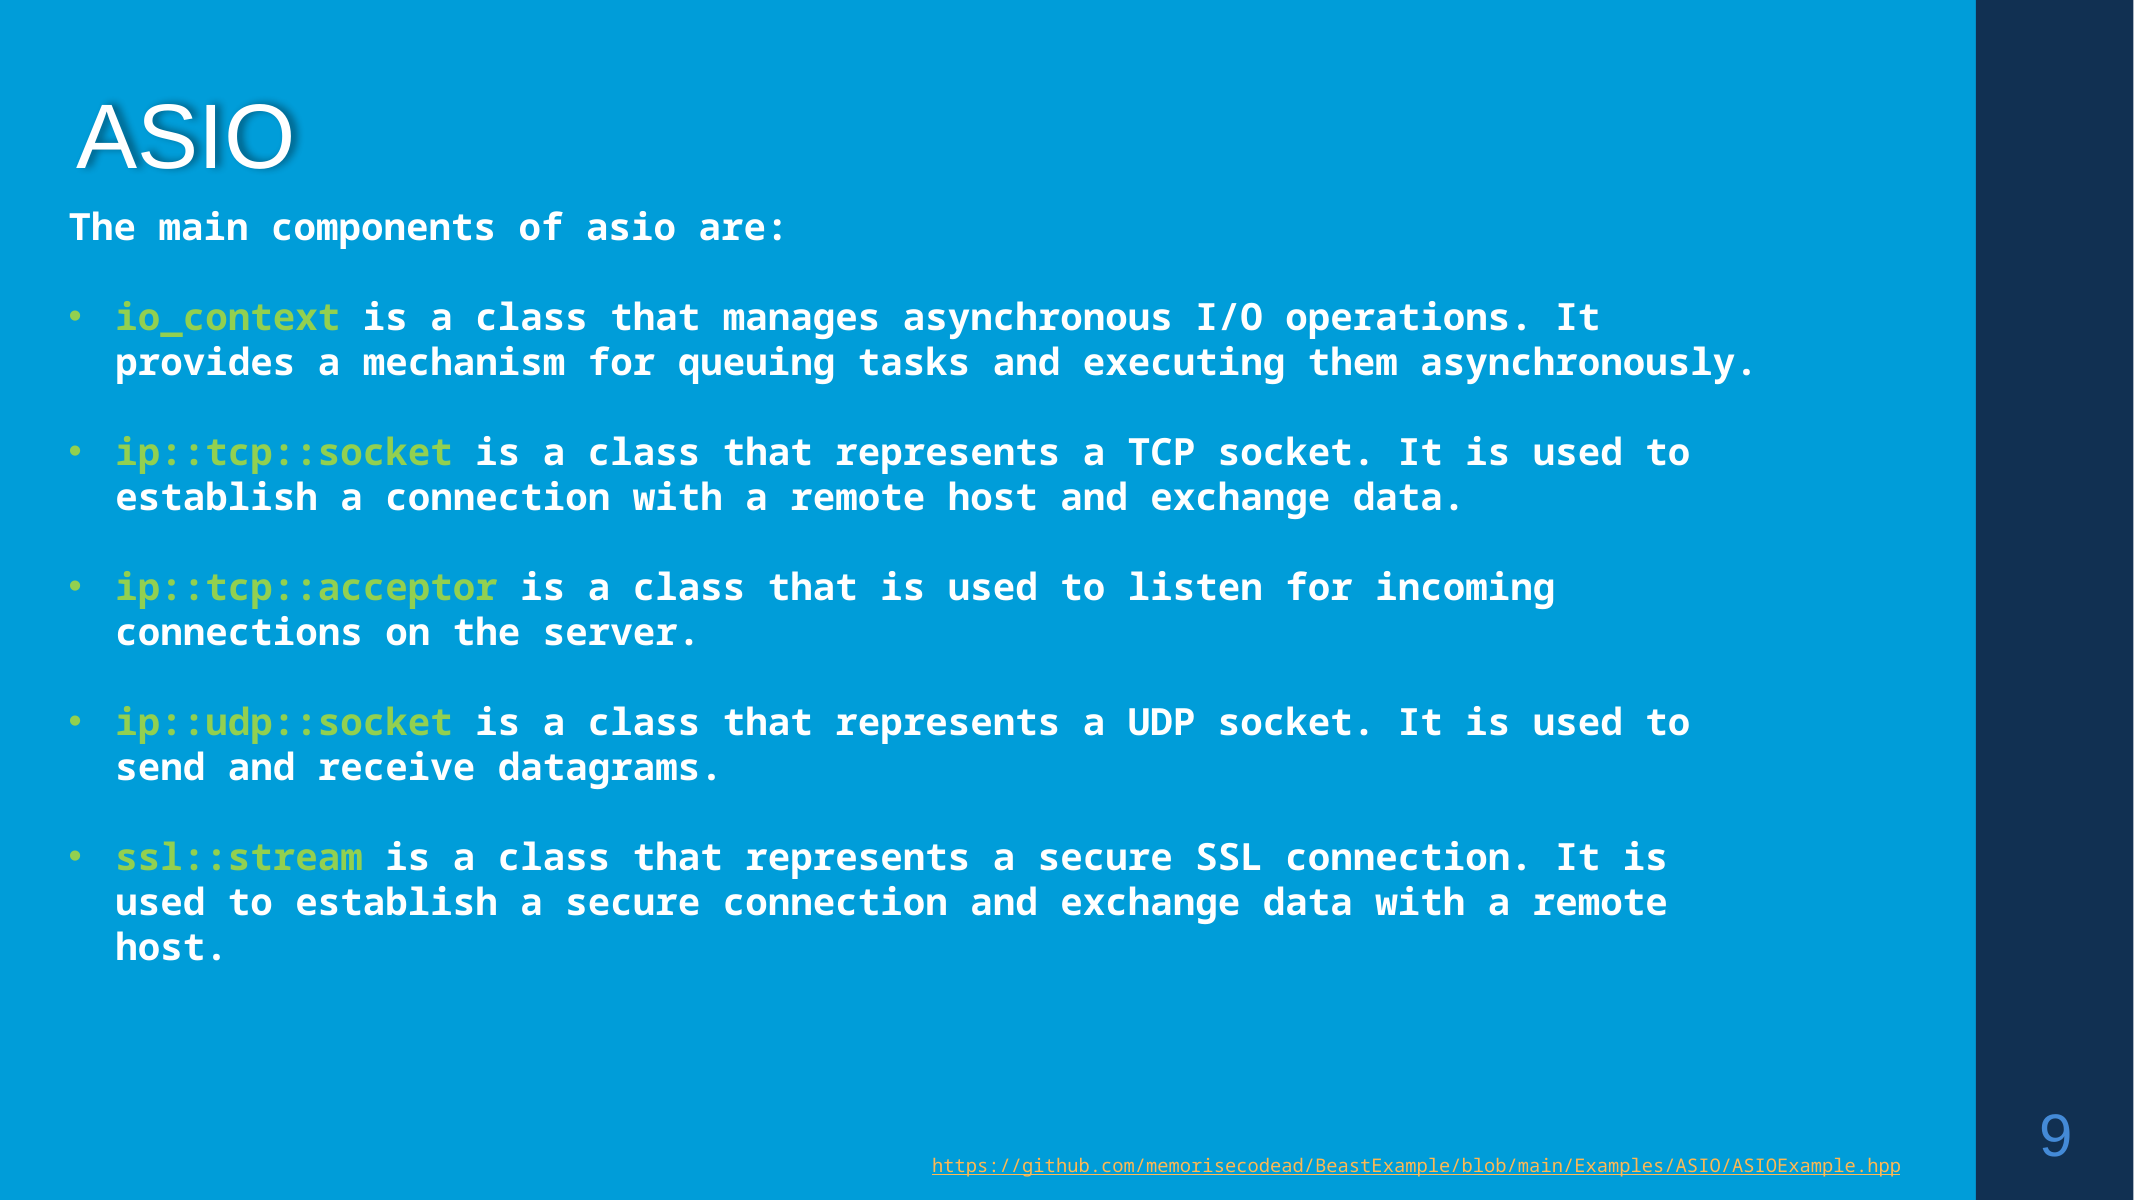

ASIO
The main components of asio are:
io_context is a class that manages asynchronous I/O operations. It provides a mechanism for queuing tasks and executing them asynchronously.
ip::tcp::socket is a class that represents a TCP socket. It is used to establish a connection with a remote host and exchange data.
ip::tcp::acceptor is a class that is used to listen for incoming connections on the server.
ip::udp::socket is a class that represents a UDP socket. It is used to send and receive datagrams.
ssl::stream is a class that represents a secure SSL connection. It is used to establish a secure connection and exchange data with a remote host.
9
https://github.com/memorisecodead/BeastExample/blob/main/Examples/ASIO/ASIOExample.hpp